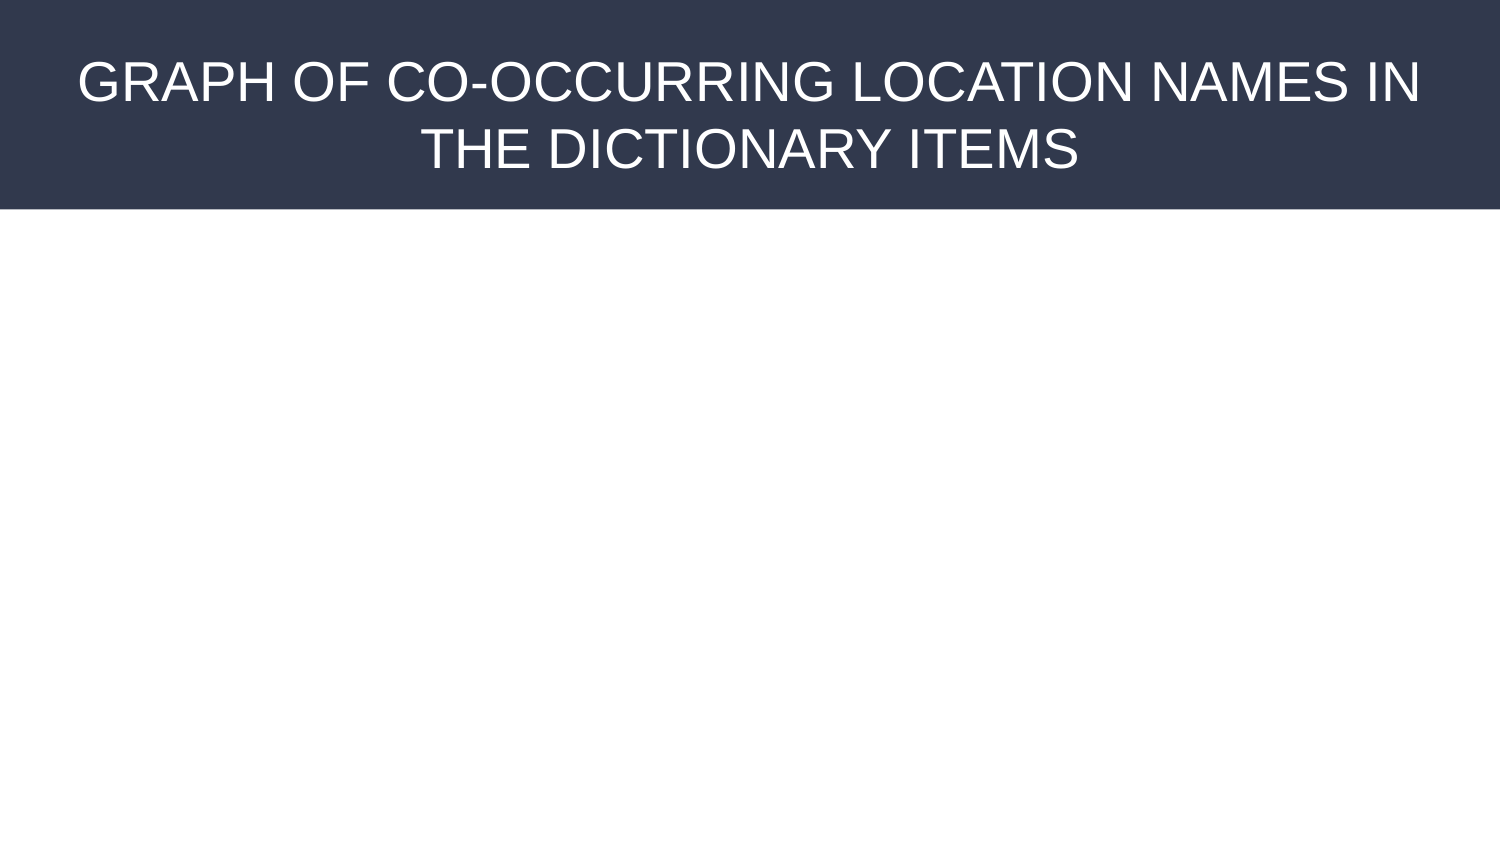

# GRAPH OF CO-OCCURRING LOCATION NAMES IN THE DICTIONARY ITEMS